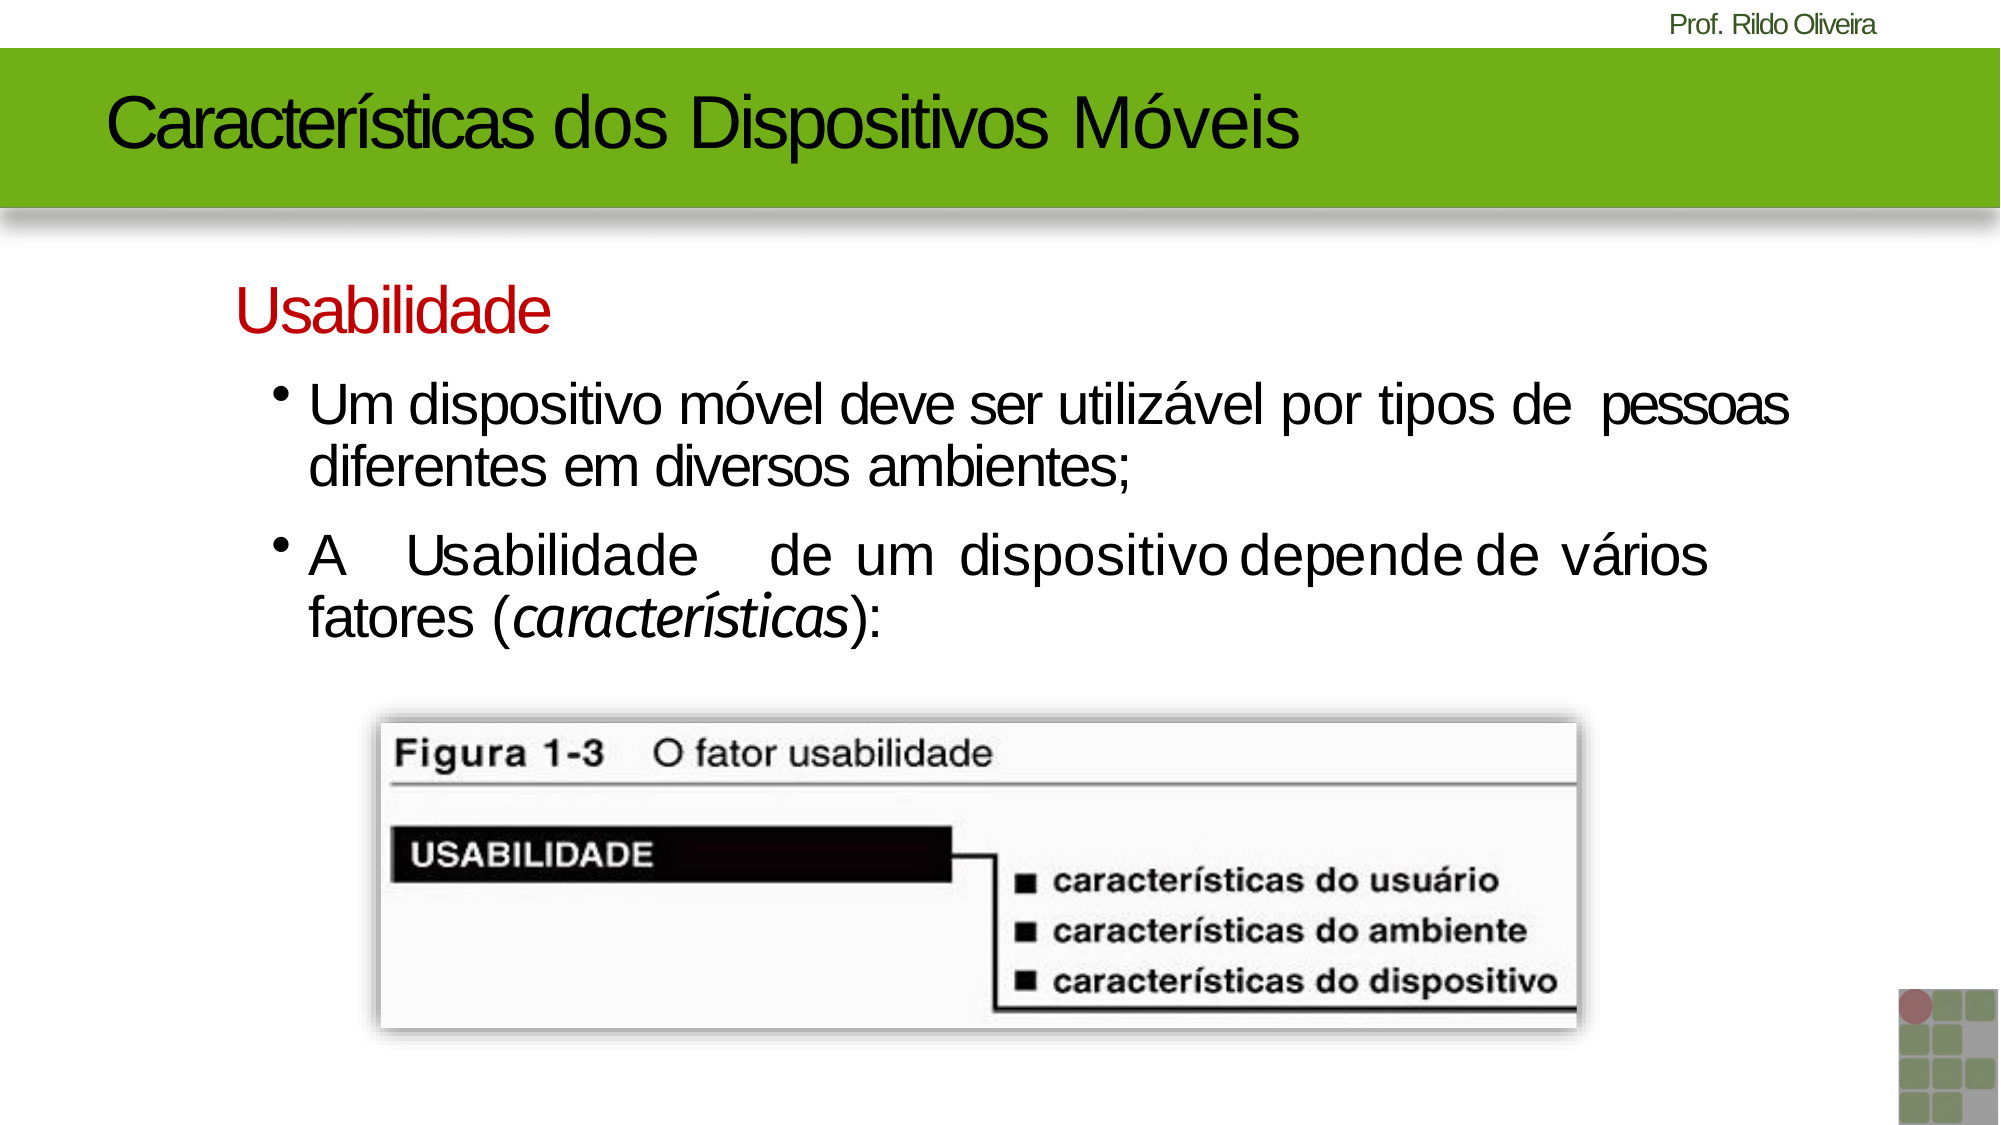

#
Características dos Dispositivos Móveis
Usabilidade
Um dispositivo móvel deve ser utilizável por tipos de  pessoas diferentes em diversos ambientes;
A	Usabilidade	de	um	dispositivo	depende	de	vários  fatores (características):